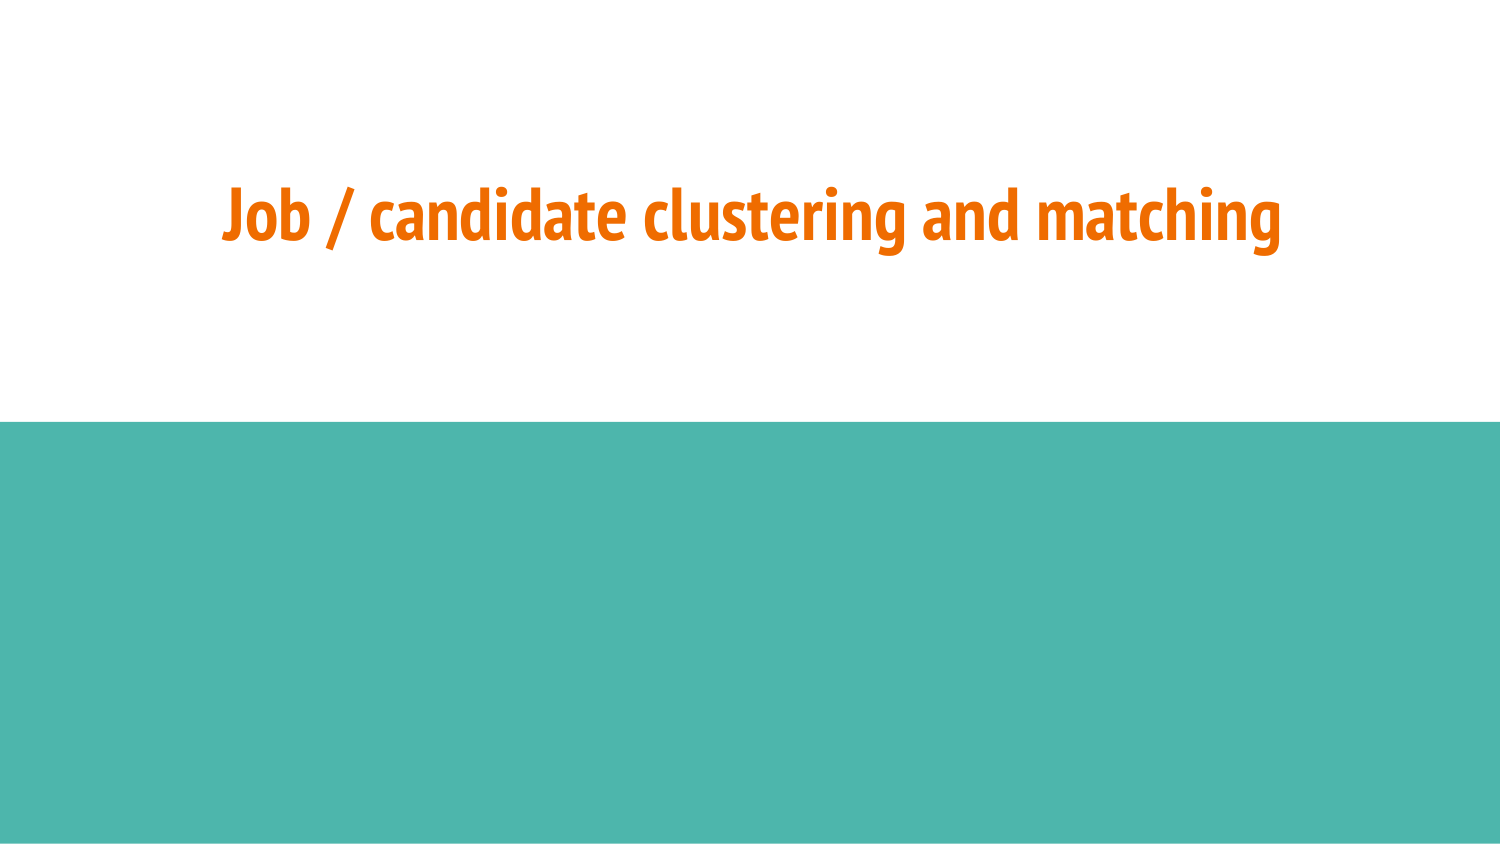

# Job / candidate clustering and matching